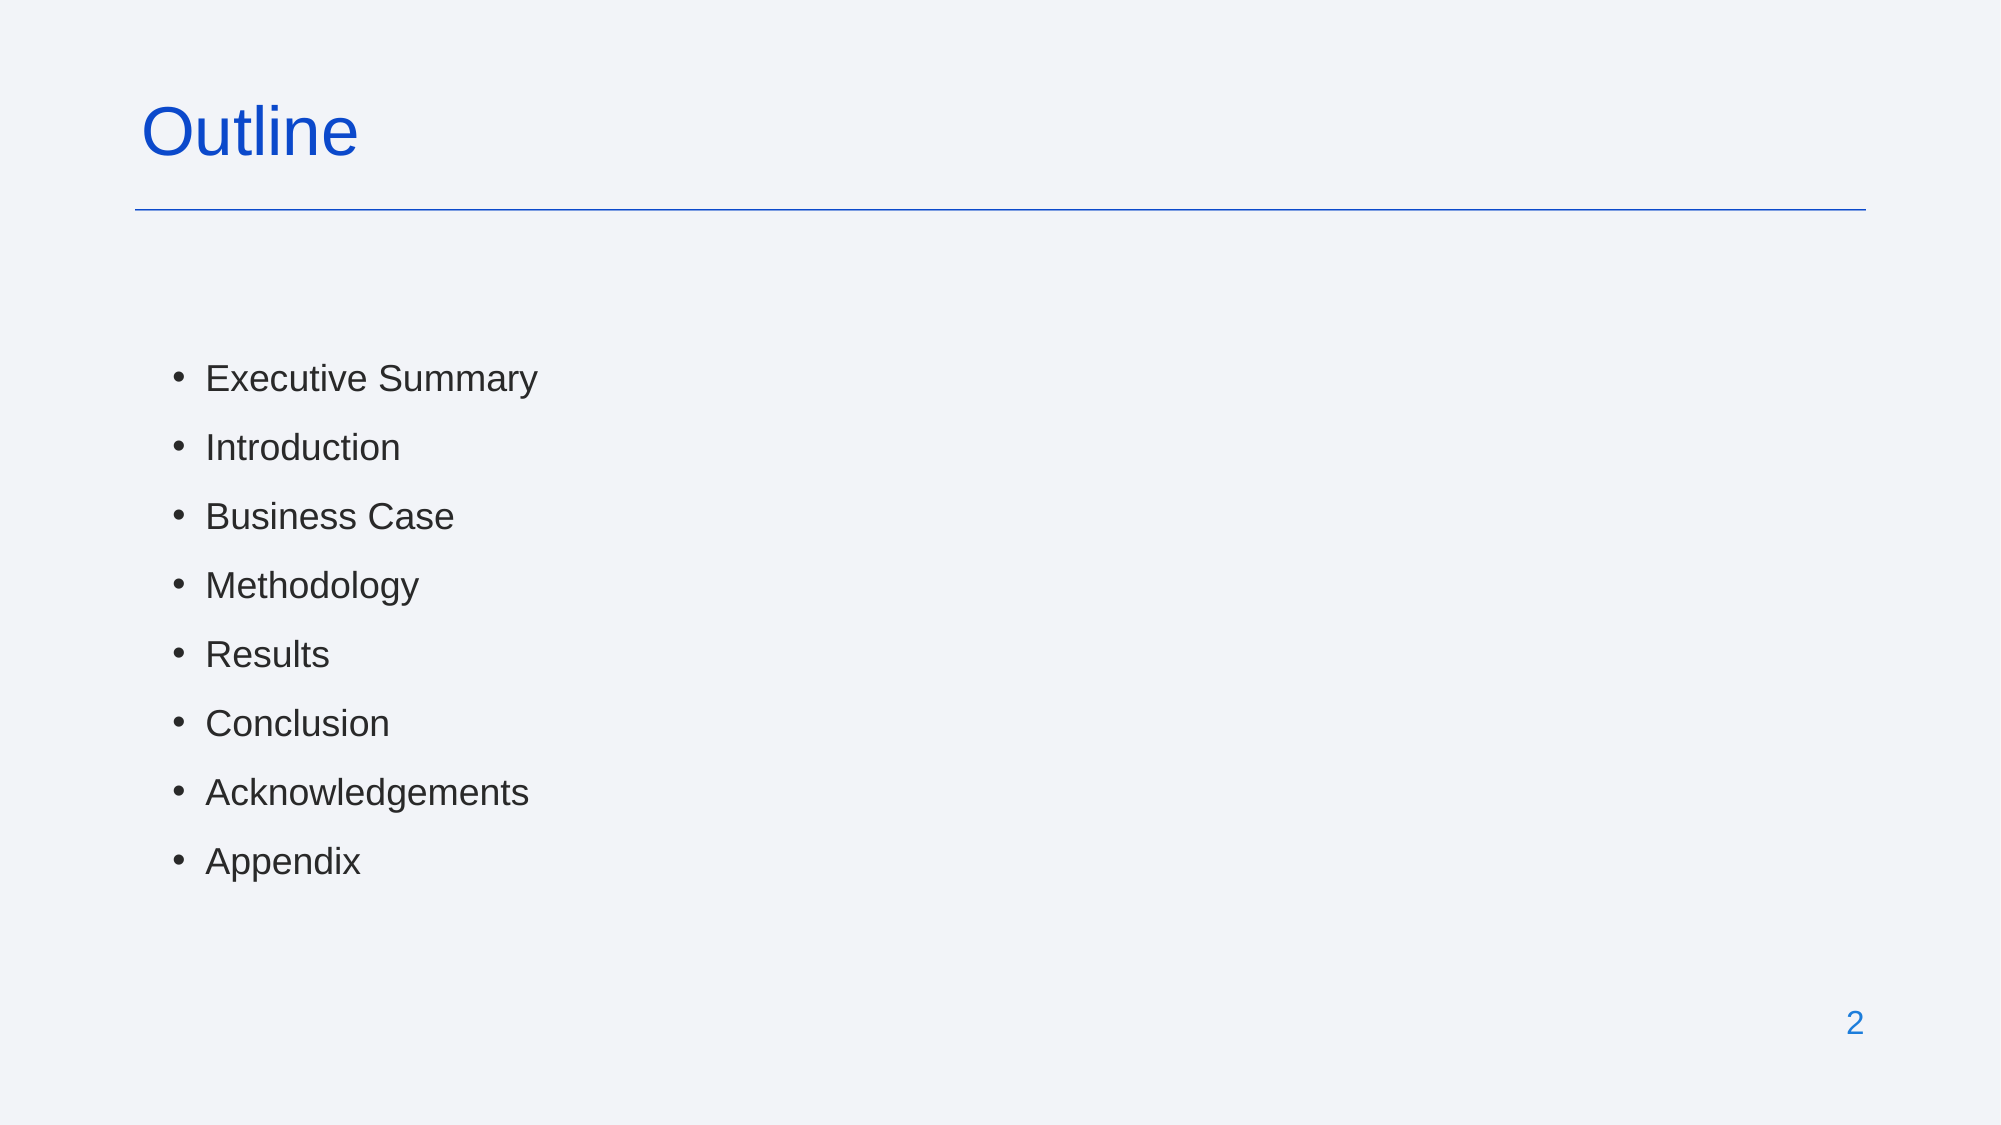

Outline
Executive Summary
Introduction
Business Case
Methodology
Results
Conclusion
Acknowledgements
Appendix
2